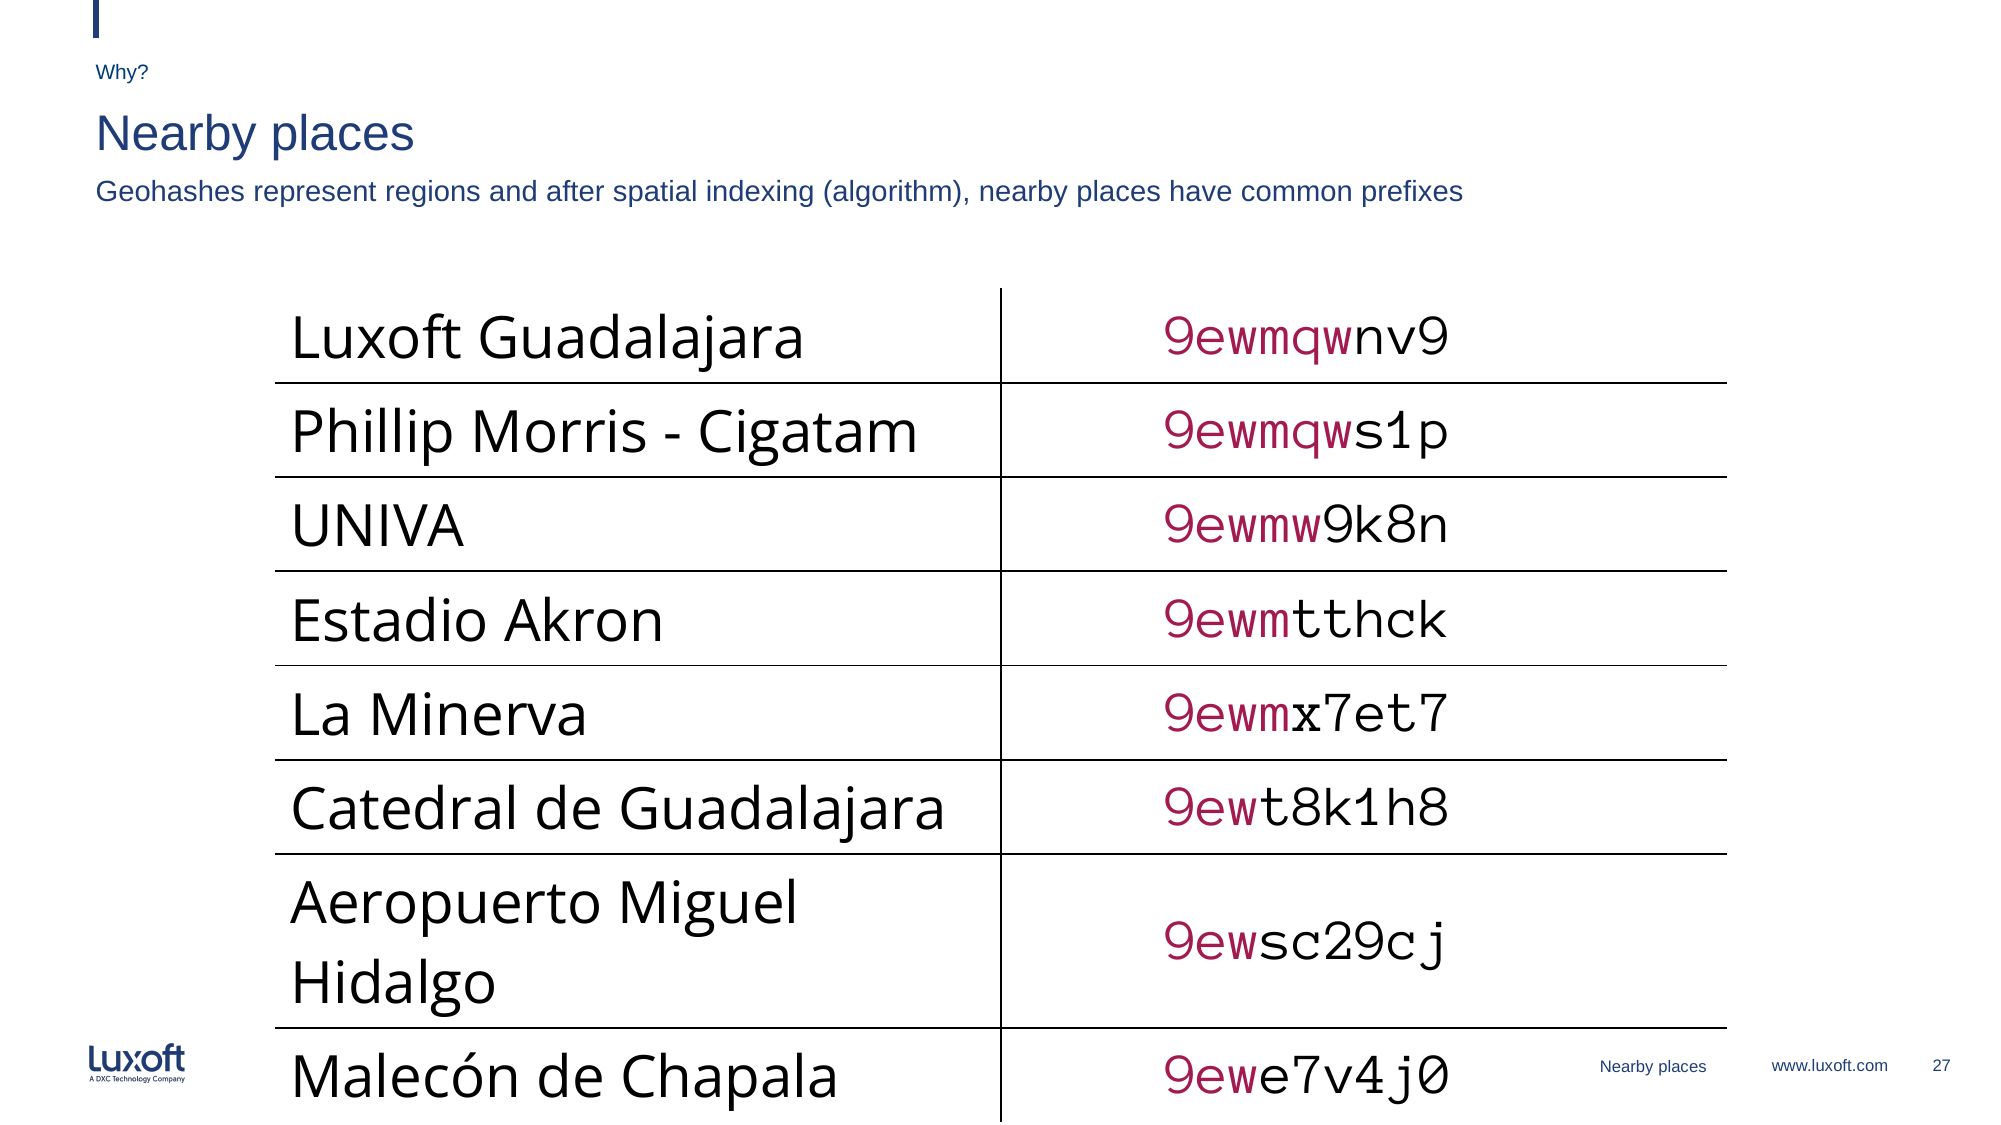

Why?
# Nearby places
Geohashes represent regions and after spatial indexing (algorithm), nearby places have common prefixes
| Luxoft Guadalajara | 9ewmqwnv9 |
| --- | --- |
| Phillip Morris - Cigatam | 9ewmqws1p |
| UNIVA | 9ewmw9k8n |
| Estadio Akron | 9ewmtthck |
| La Minerva | 9ewmx7et7 |
| Catedral de Guadalajara | 9ewt8k1h8 |
| Aeropuerto Miguel Hidalgo | 9ewsc29cj |
| Malecón de Chapala | 9ewe7v4j0 |
Nearby places